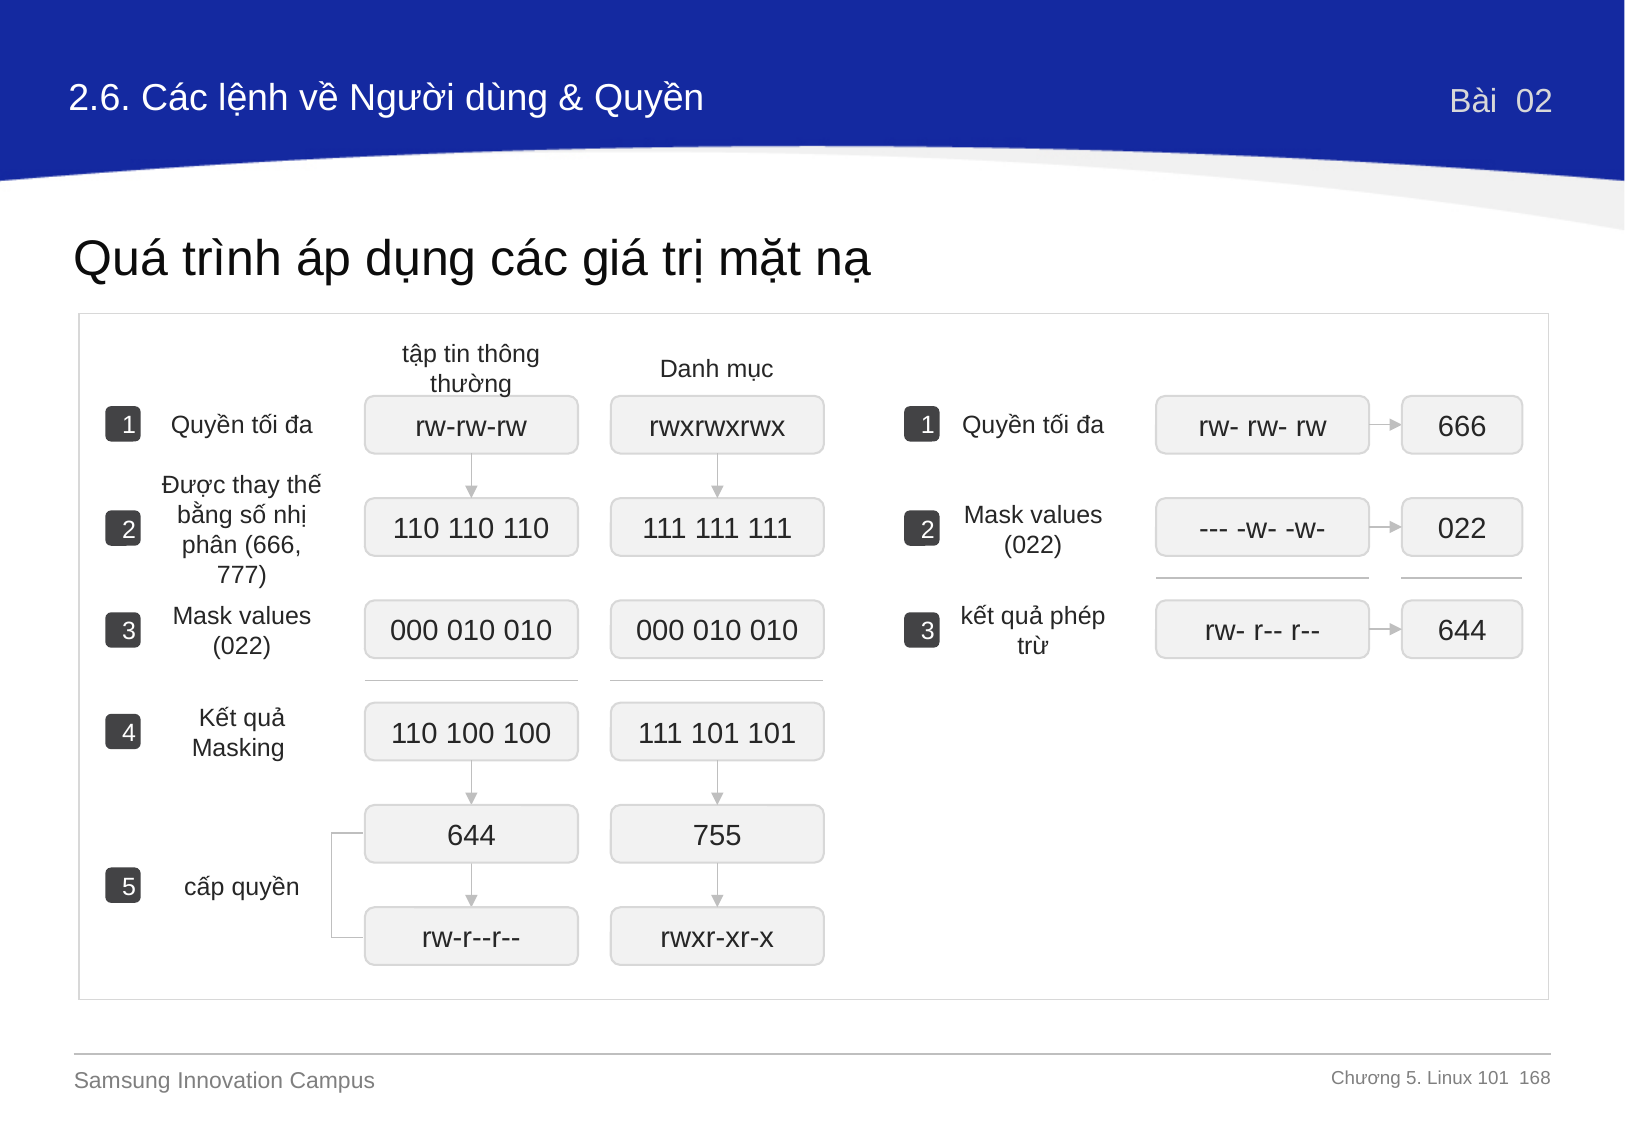

2.6. Các lệnh về Người dùng & Quyền
Bài  02
Quá trình áp dụng các giá trị mặt nạ

tập tin thông thường
Danh mục
rw-rw-rw
rwxrwxrwx
rw- rw- rw
666
1
Quyền tối đa
Mask values (022)
--- -w- -w-
022
2
kết quả phép trừ
rw- r-- r--
644
3
1
Quyền tối đa
Được thay thế bằng số nhị phân (666, 777)
110 110 110
111 111 111
2
Mask values (022)
000 010 010
000 010 010
3
Kết quả Masking
110 100 100
111 101 101
4
644
755
5

cấp quyền
rw-r--r--
rwxr-xr-x